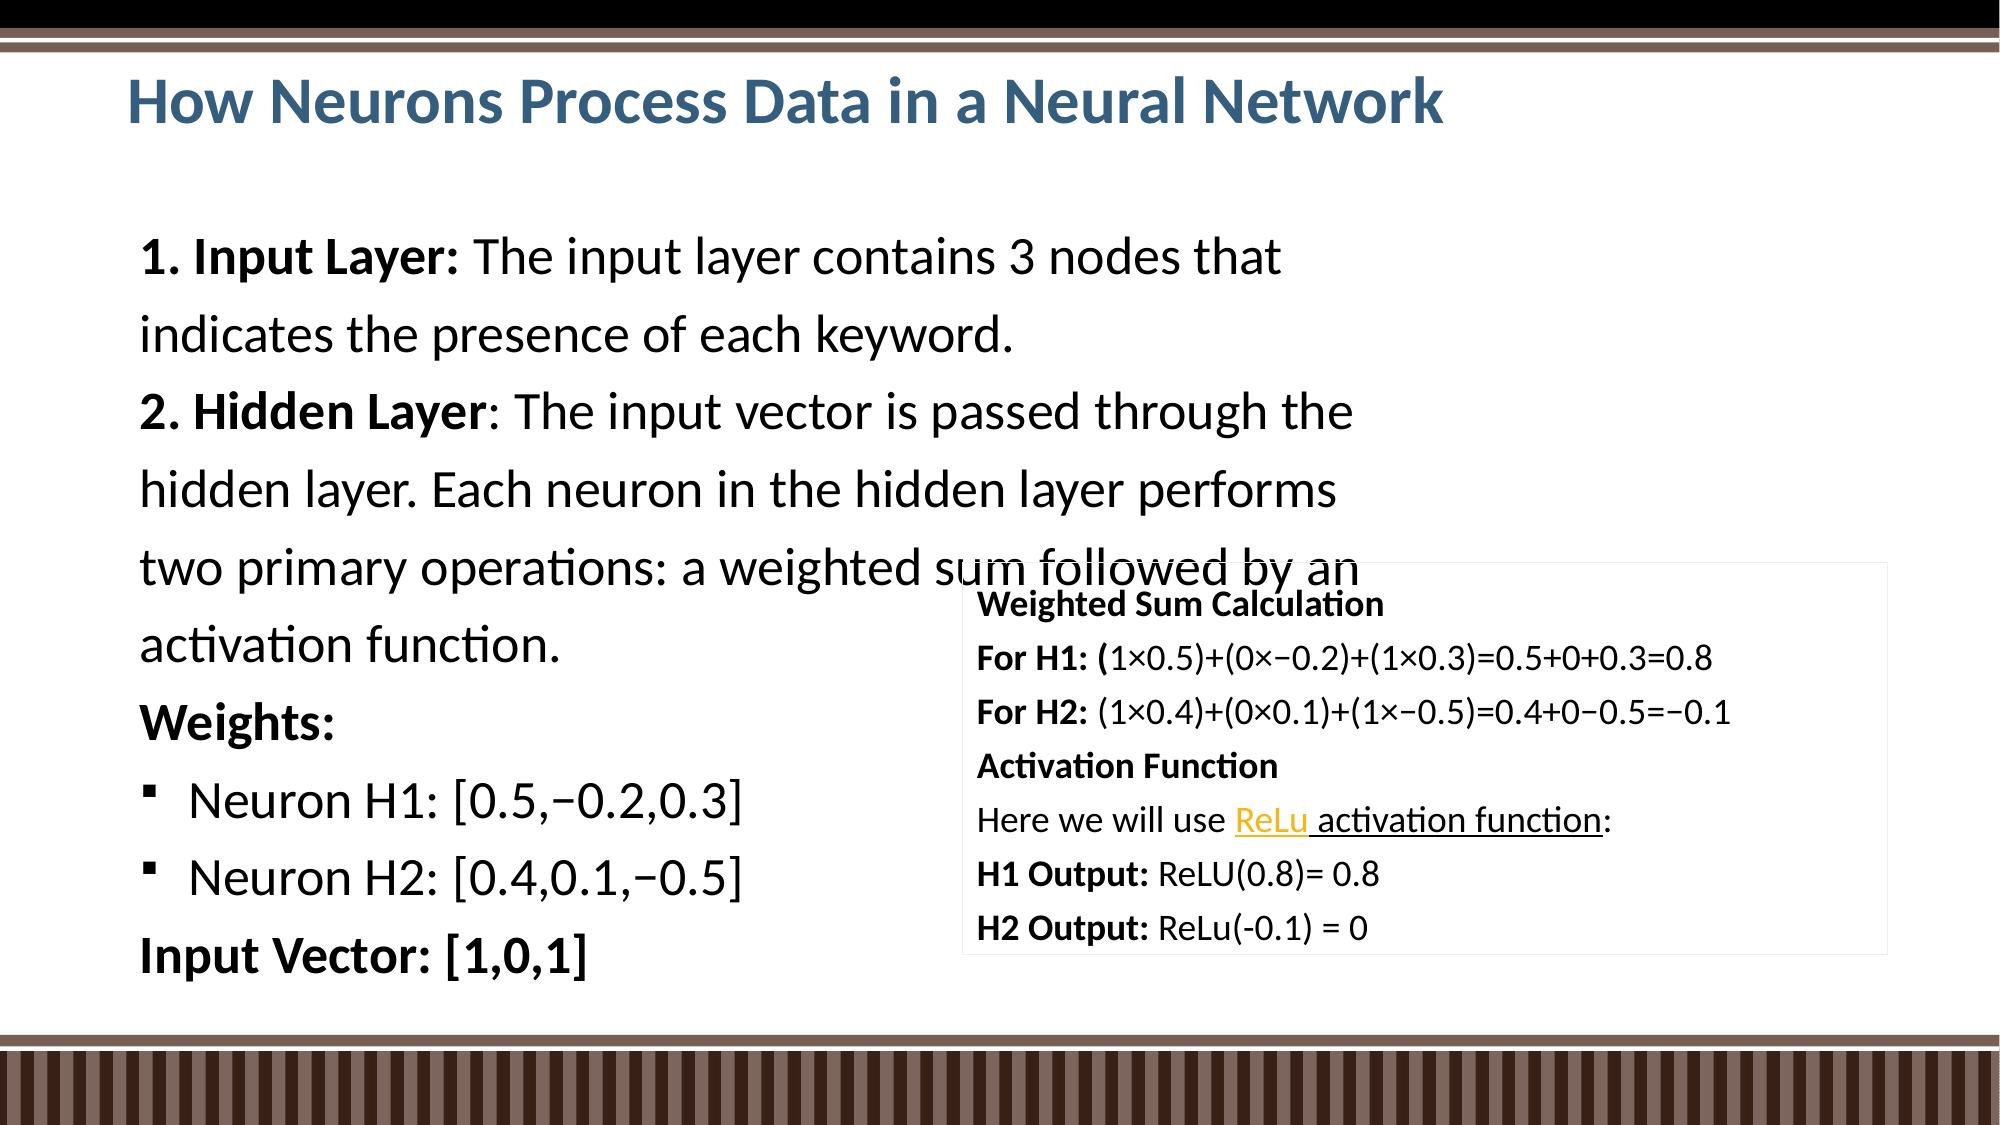

# How Neurons Process Data in a Neural Network
1. Input Layer: The input layer contains 3 nodes that indicates the presence of each keyword.
2. Hidden Layer: The input vector is passed through the hidden layer. Each neuron in the hidden layer performs two primary operations: a weighted sum followed by an activation function.
Weights:
Neuron H1: [0.5,−0.2,0.3]
Neuron H2: [0.4,0.1,−0.5]
Input Vector: [1,0,1]
Weighted Sum Calculation
For H1: (1×0.5)+(0×−0.2)+(1×0.3)=0.5+0+0.3=0.8
For H2: (1×0.4)+(0×0.1)+(1×−0.5)=0.4+0−0.5=−0.1
Activation Function
Here we will use ReLu activation function:
H1 Output: ReLU(0.8)= 0.8
H2 Output: ReLu(-0.1) = 0